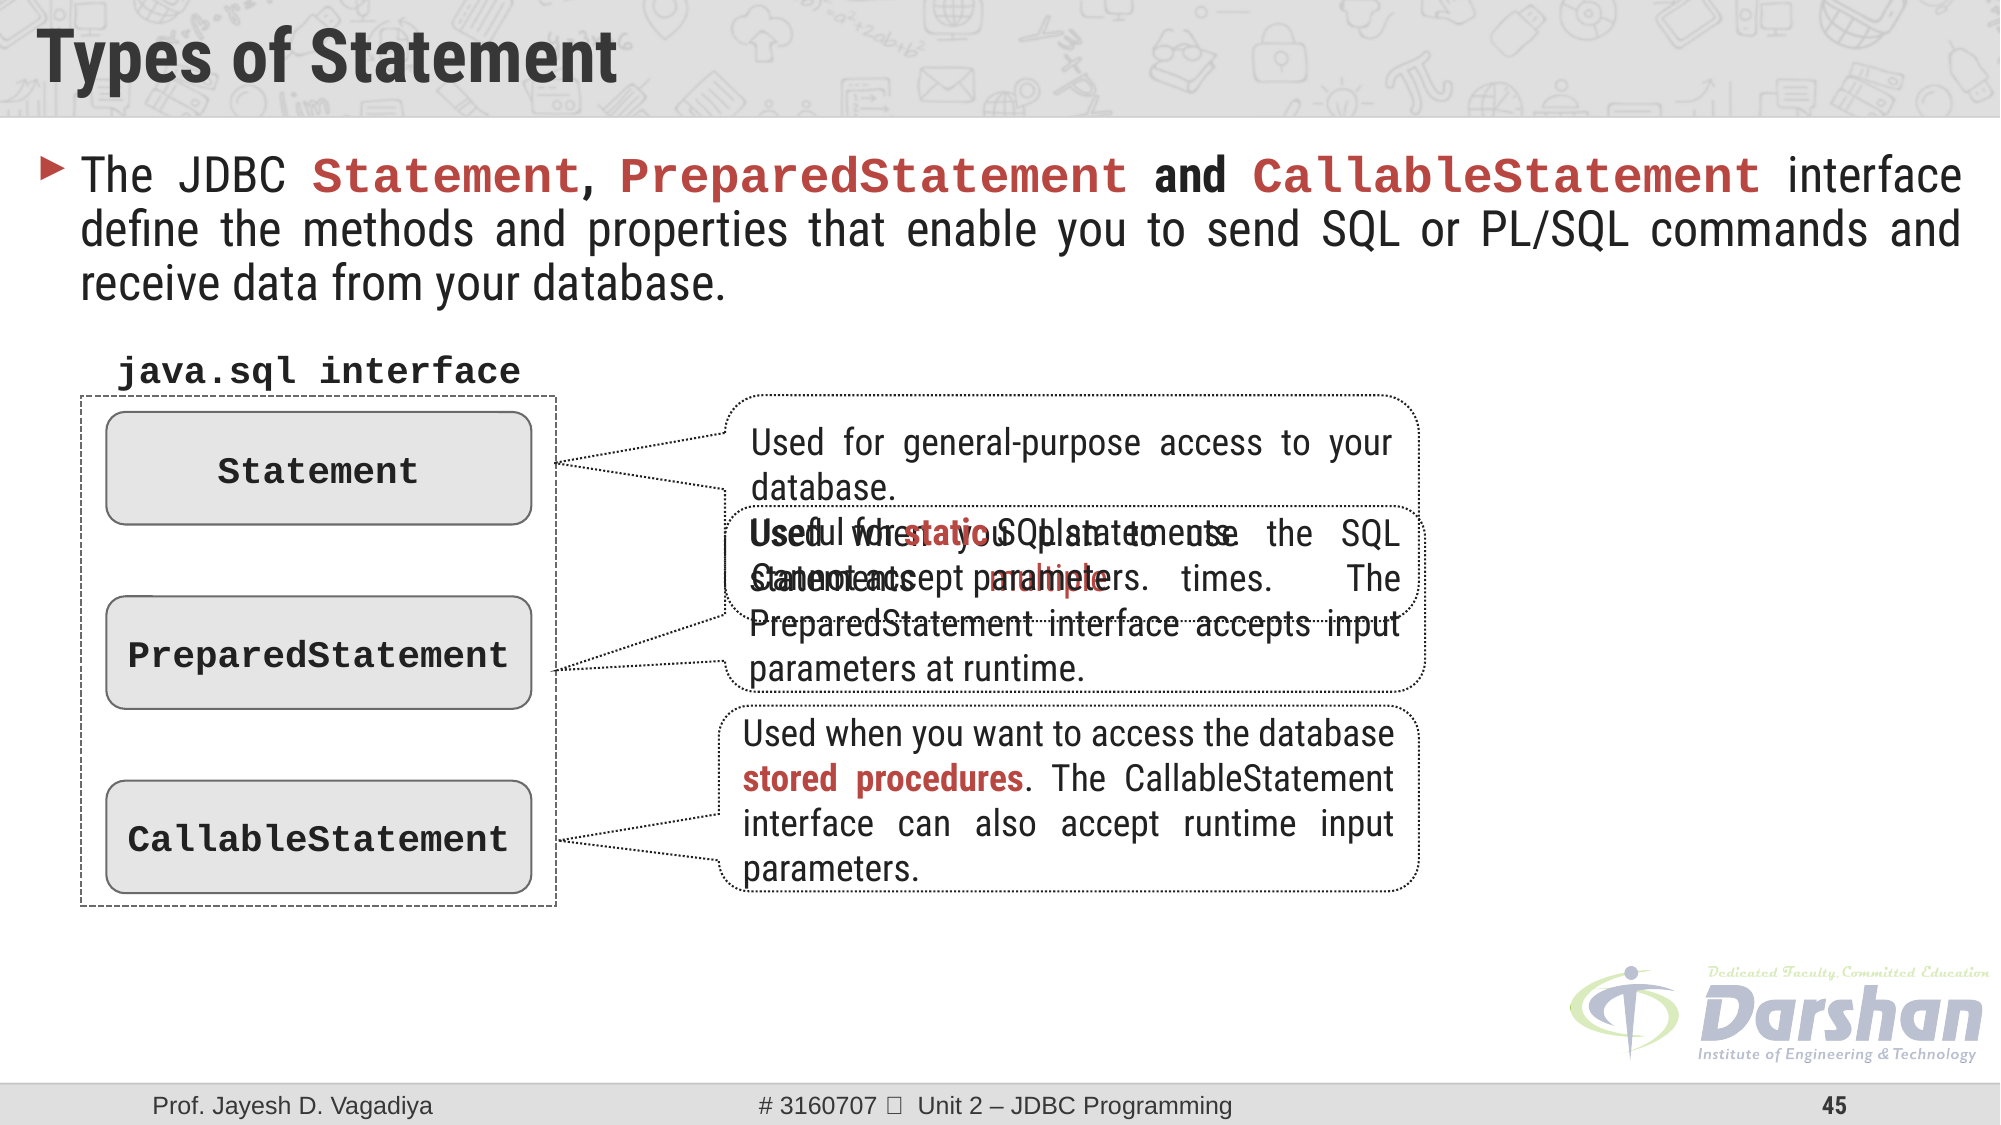

# Types of Statement
The JDBC Statement, PreparedStatement and CallableStatement interface define the methods and properties that enable you to send SQL or PL/SQL commands and receive data from your database.

java.sql interface
Used for general-purpose access to your database.
Useful for static SQL statements.
Cannot accept parameters.

Statement
Used when you plan to use the SQL statements multiple times. The PreparedStatement interface accepts input parameters at runtime.
PreparedStatement
Used when you want to access the database stored procedures. The CallableStatement interface can also accept runtime input parameters.
CallableStatement